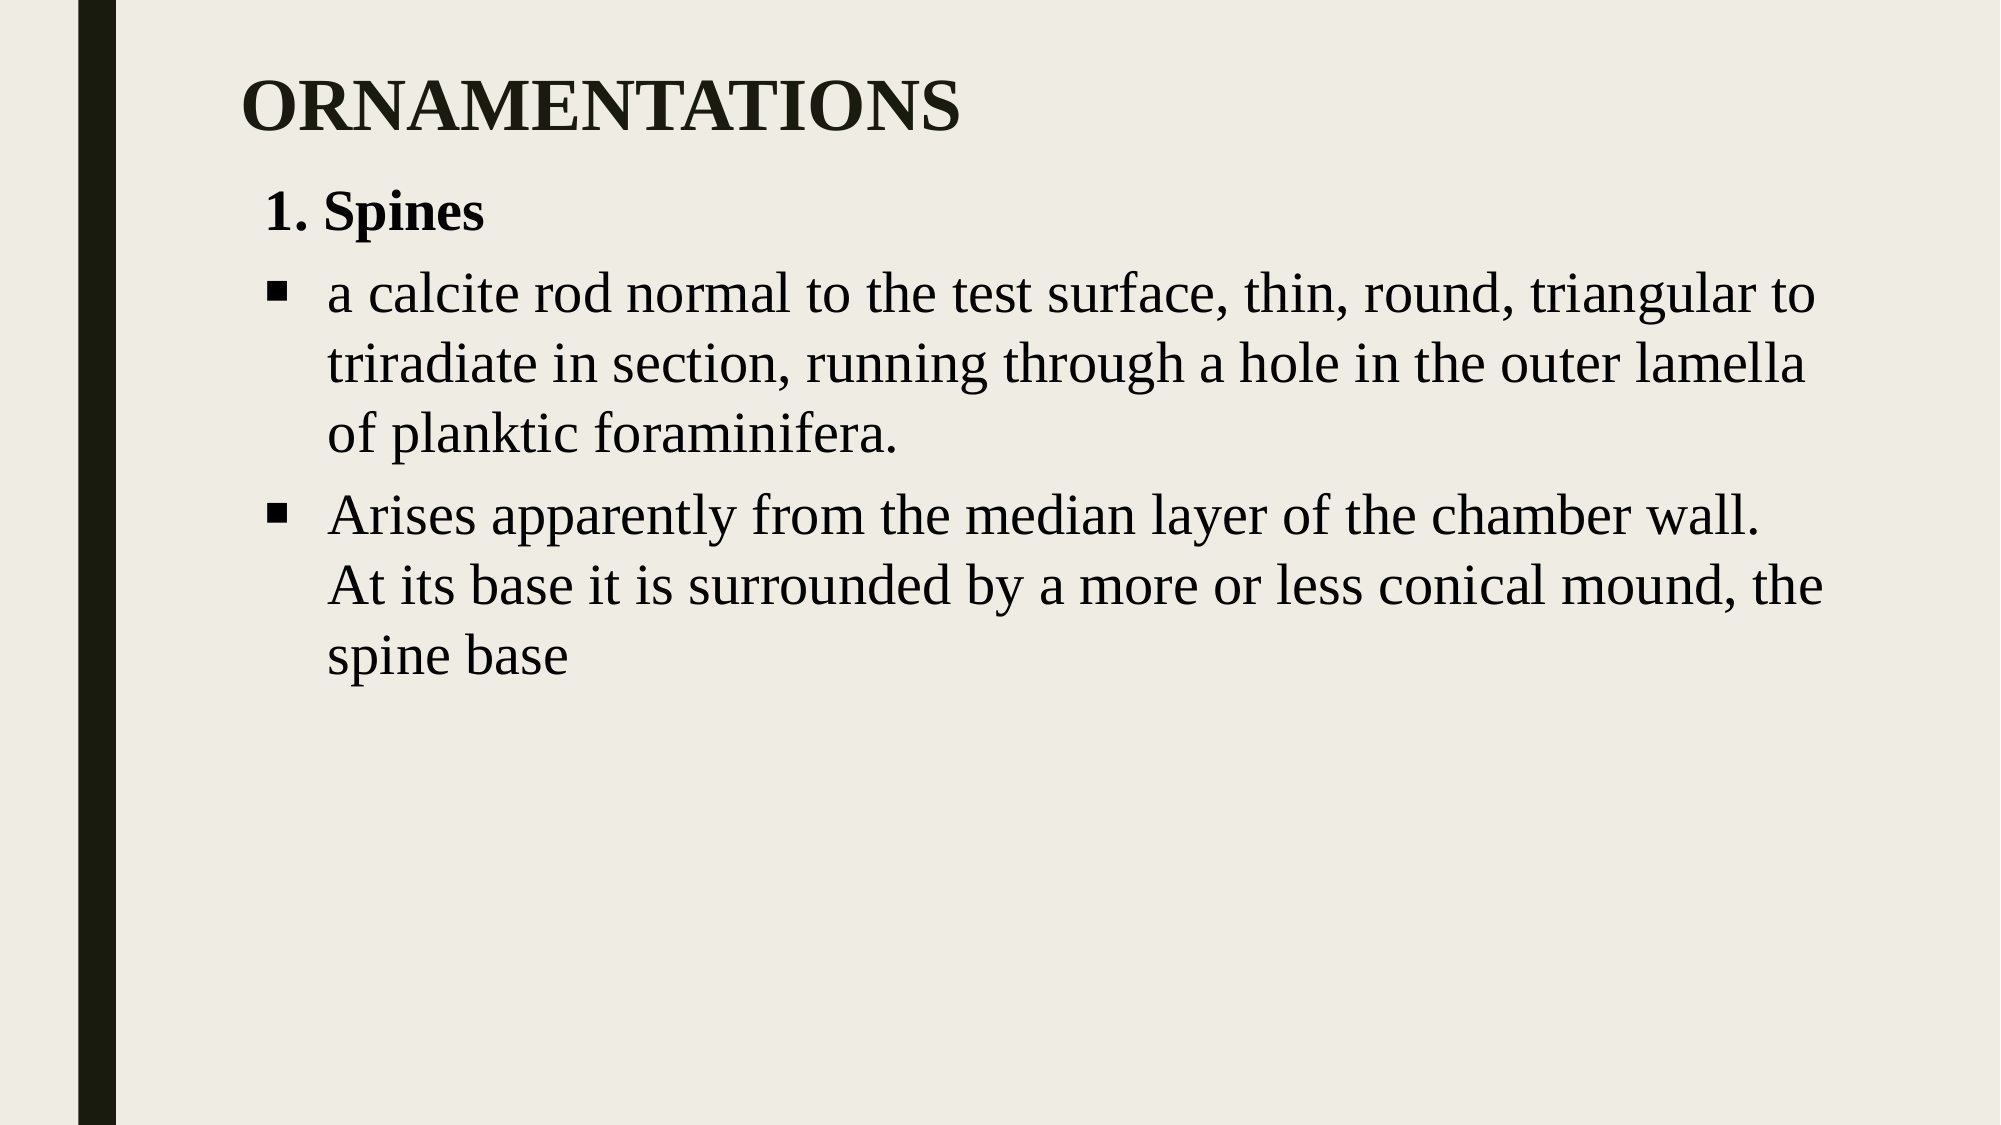

# ORNAMENTATIONS

1. Spines
a calcite rod normal to the test surface, thin, round, triangular to
triradiate in section, running through a hole in the outer lamella of planktic foraminifera.
Arises apparently from the median layer of the chamber wall. At its base it is surrounded by a more or less conical mound, the spine base